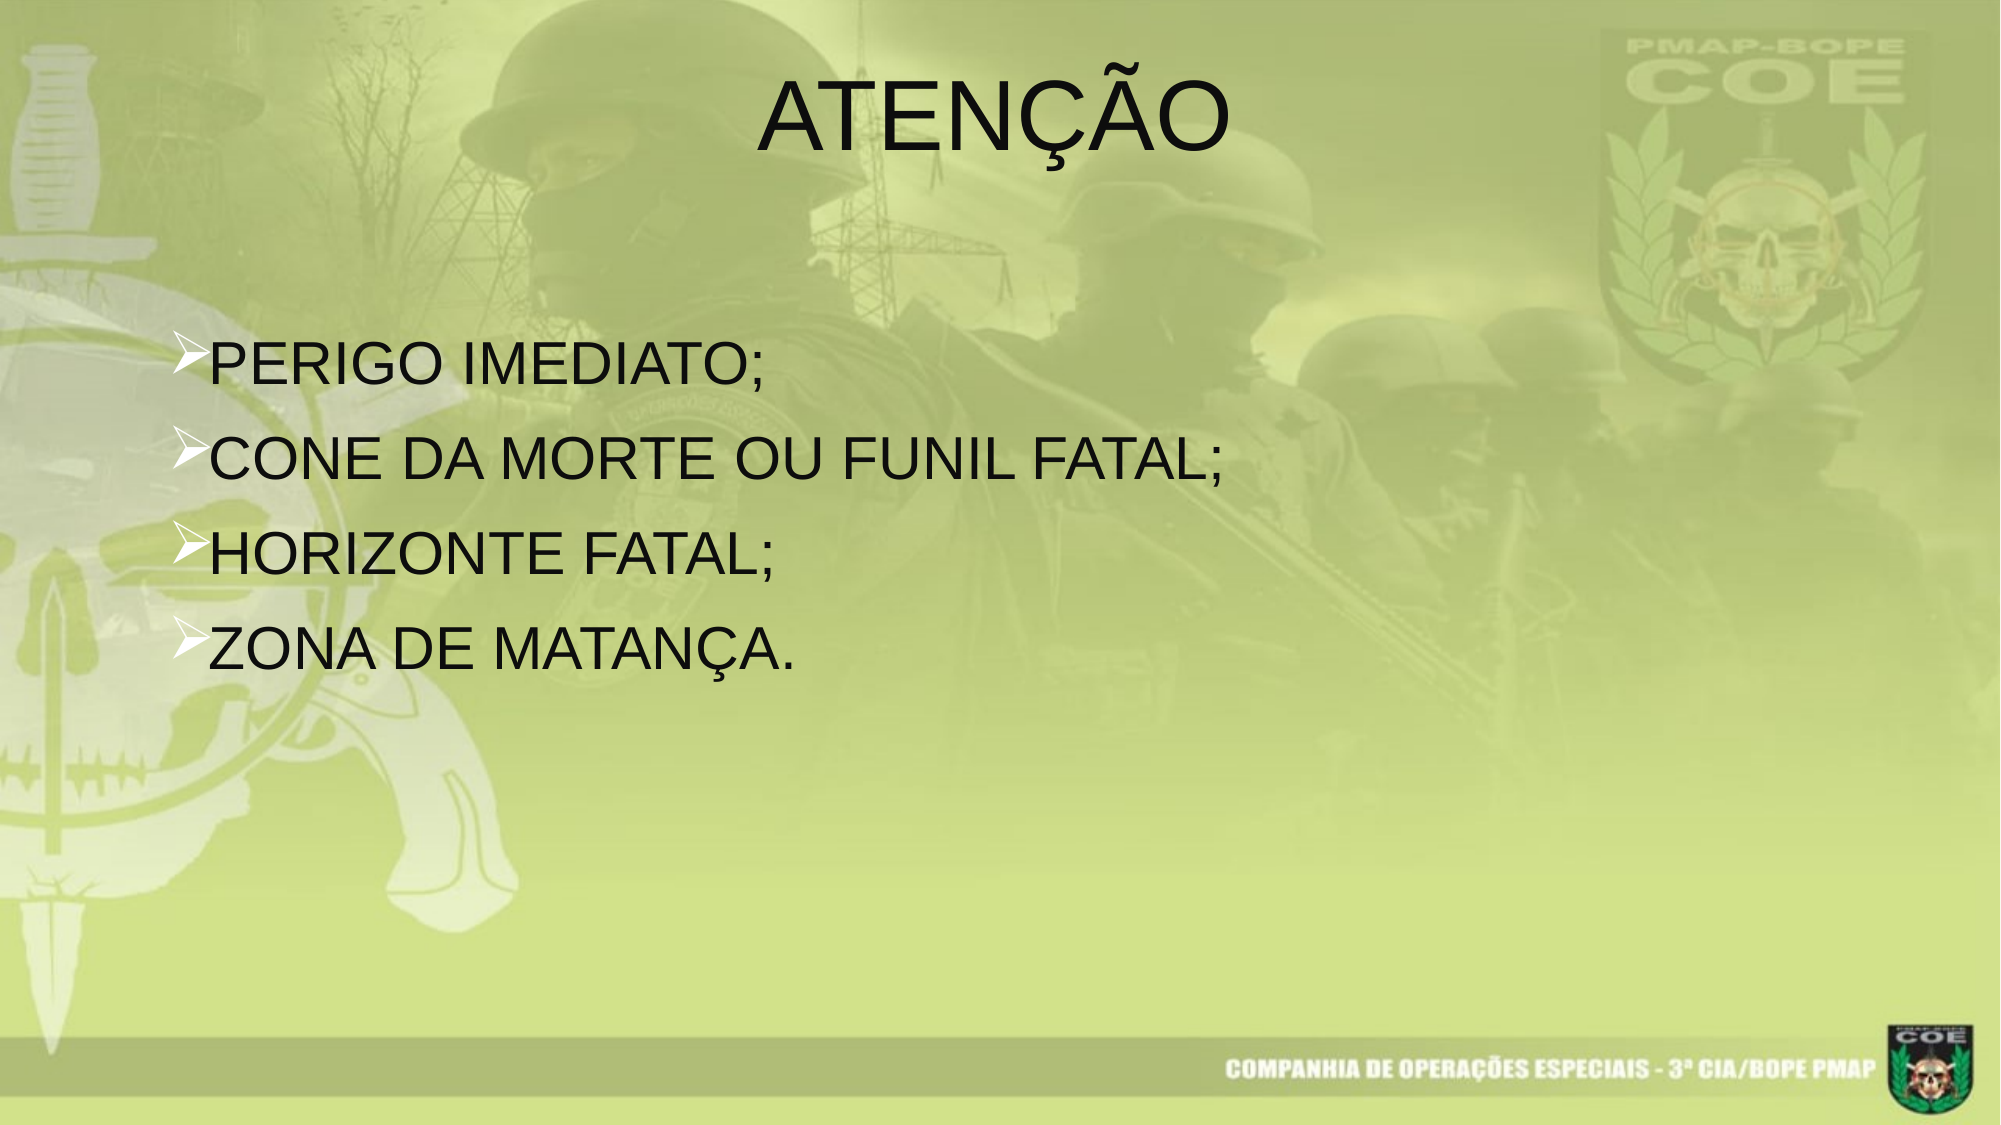

# ATENÇÃO
PERIGO IMEDIATO;
CONE DA MORTE OU FUNIL FATAL;
HORIZONTE FATAL;
ZONA DE MATANÇA.